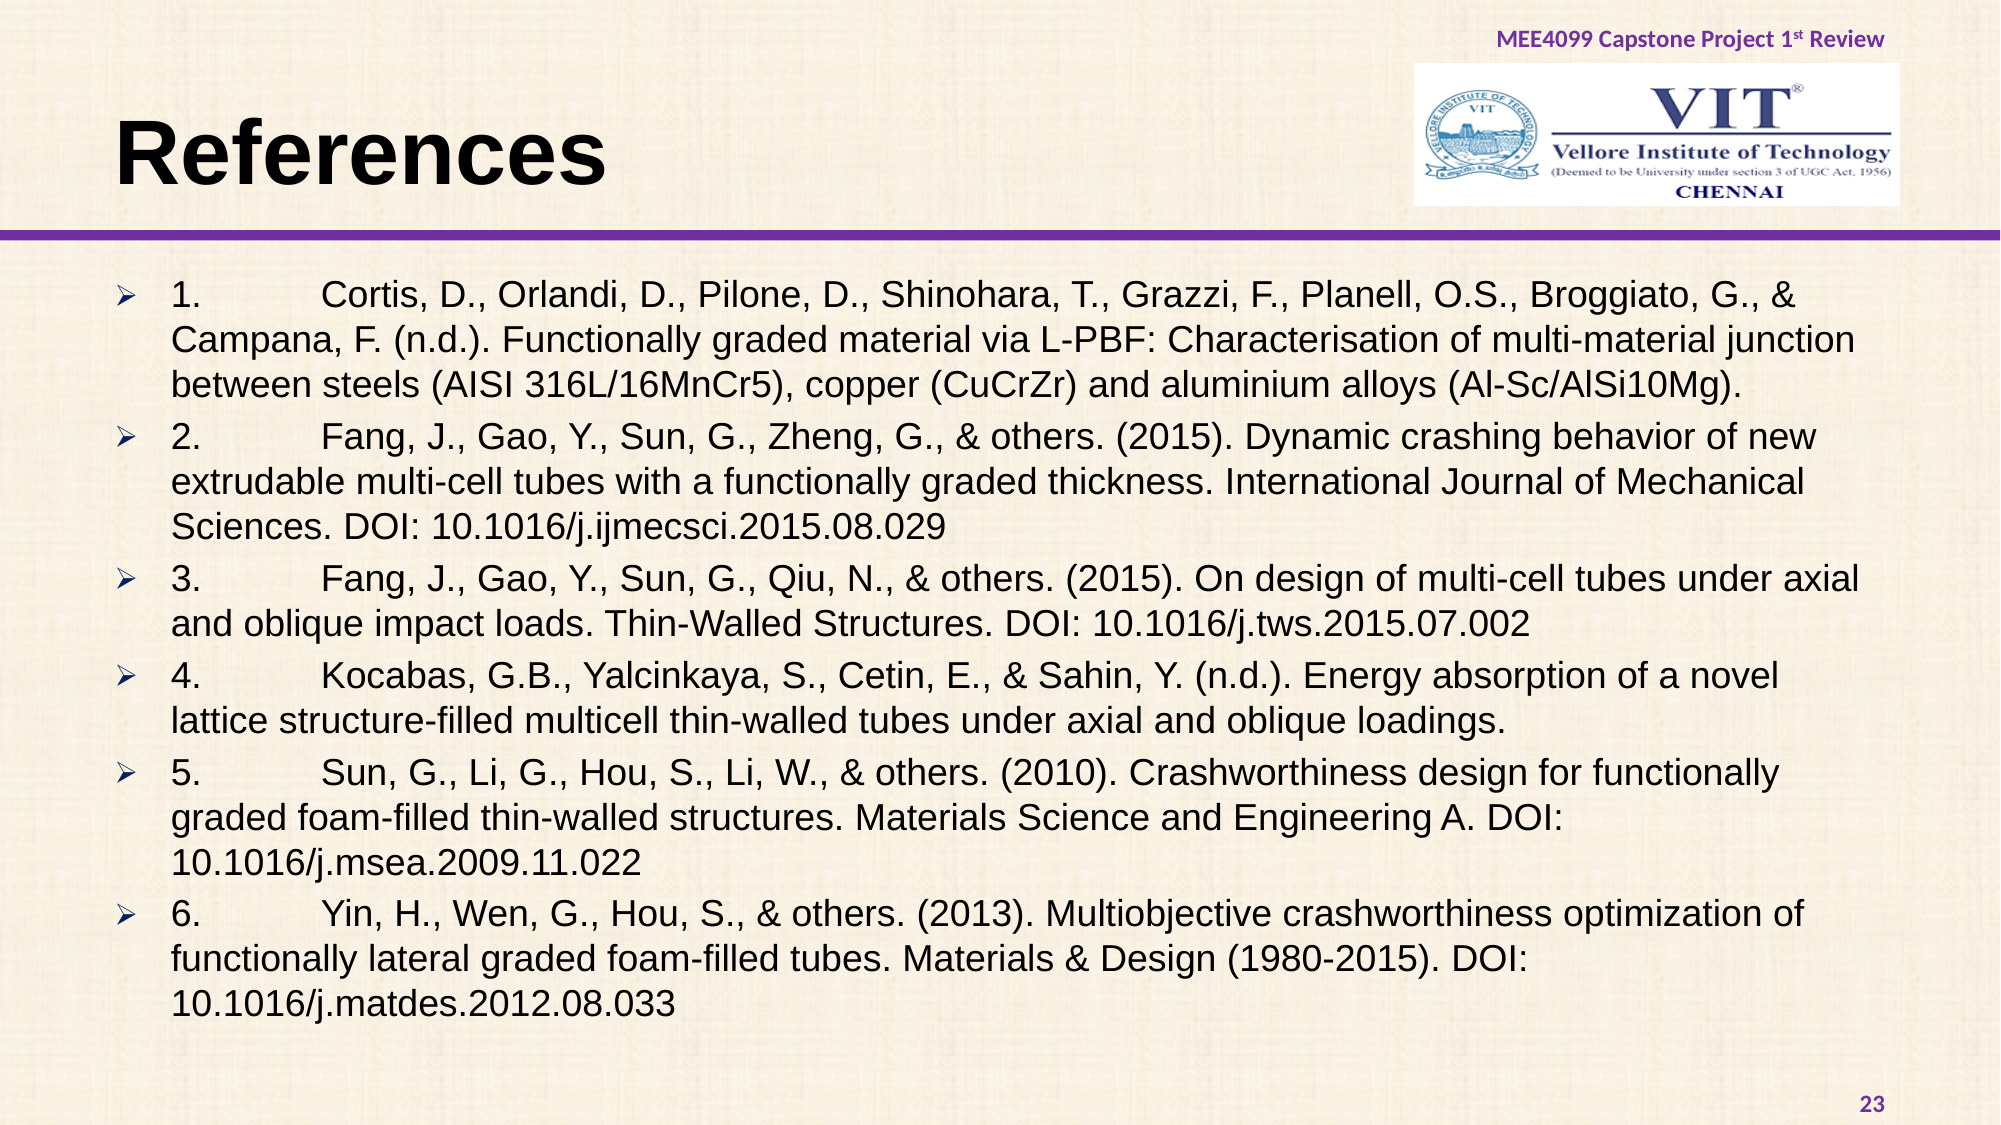

# References
1.	Cortis, D., Orlandi, D., Pilone, D., Shinohara, T., Grazzi, F., Planell, O.S., Broggiato, G., & Campana, F. (n.d.). Functionally graded material via L‑PBF: Characterisation of multi‑material junction between steels (AISI 316L/16MnCr5), copper (CuCrZr) and aluminium alloys (Al‑Sc/AlSi10Mg).
2.	Fang, J., Gao, Y., Sun, G., Zheng, G., & others. (2015). Dynamic crashing behavior of new extrudable multi-cell tubes with a functionally graded thickness. International Journal of Mechanical Sciences. DOI: 10.1016/j.ijmecsci.2015.08.029
3.	Fang, J., Gao, Y., Sun, G., Qiu, N., & others. (2015). On design of multi-cell tubes under axial and oblique impact loads. Thin-Walled Structures. DOI: 10.1016/j.tws.2015.07.002
4.	Kocabas, G.B., Yalcinkaya, S., Cetin, E., & Sahin, Y. (n.d.). Energy absorption of a novel lattice structure-filled multicell thin-walled tubes under axial and oblique loadings.
5.	Sun, G., Li, G., Hou, S., Li, W., & others. (2010). Crashworthiness design for functionally graded foam-filled thin-walled structures. Materials Science and Engineering A. DOI: 10.1016/j.msea.2009.11.022
6.	Yin, H., Wen, G., Hou, S., & others. (2013). Multiobjective crashworthiness optimization of functionally lateral graded foam-filled tubes. Materials & Design (1980-2015). DOI: 10.1016/j.matdes.2012.08.033

23